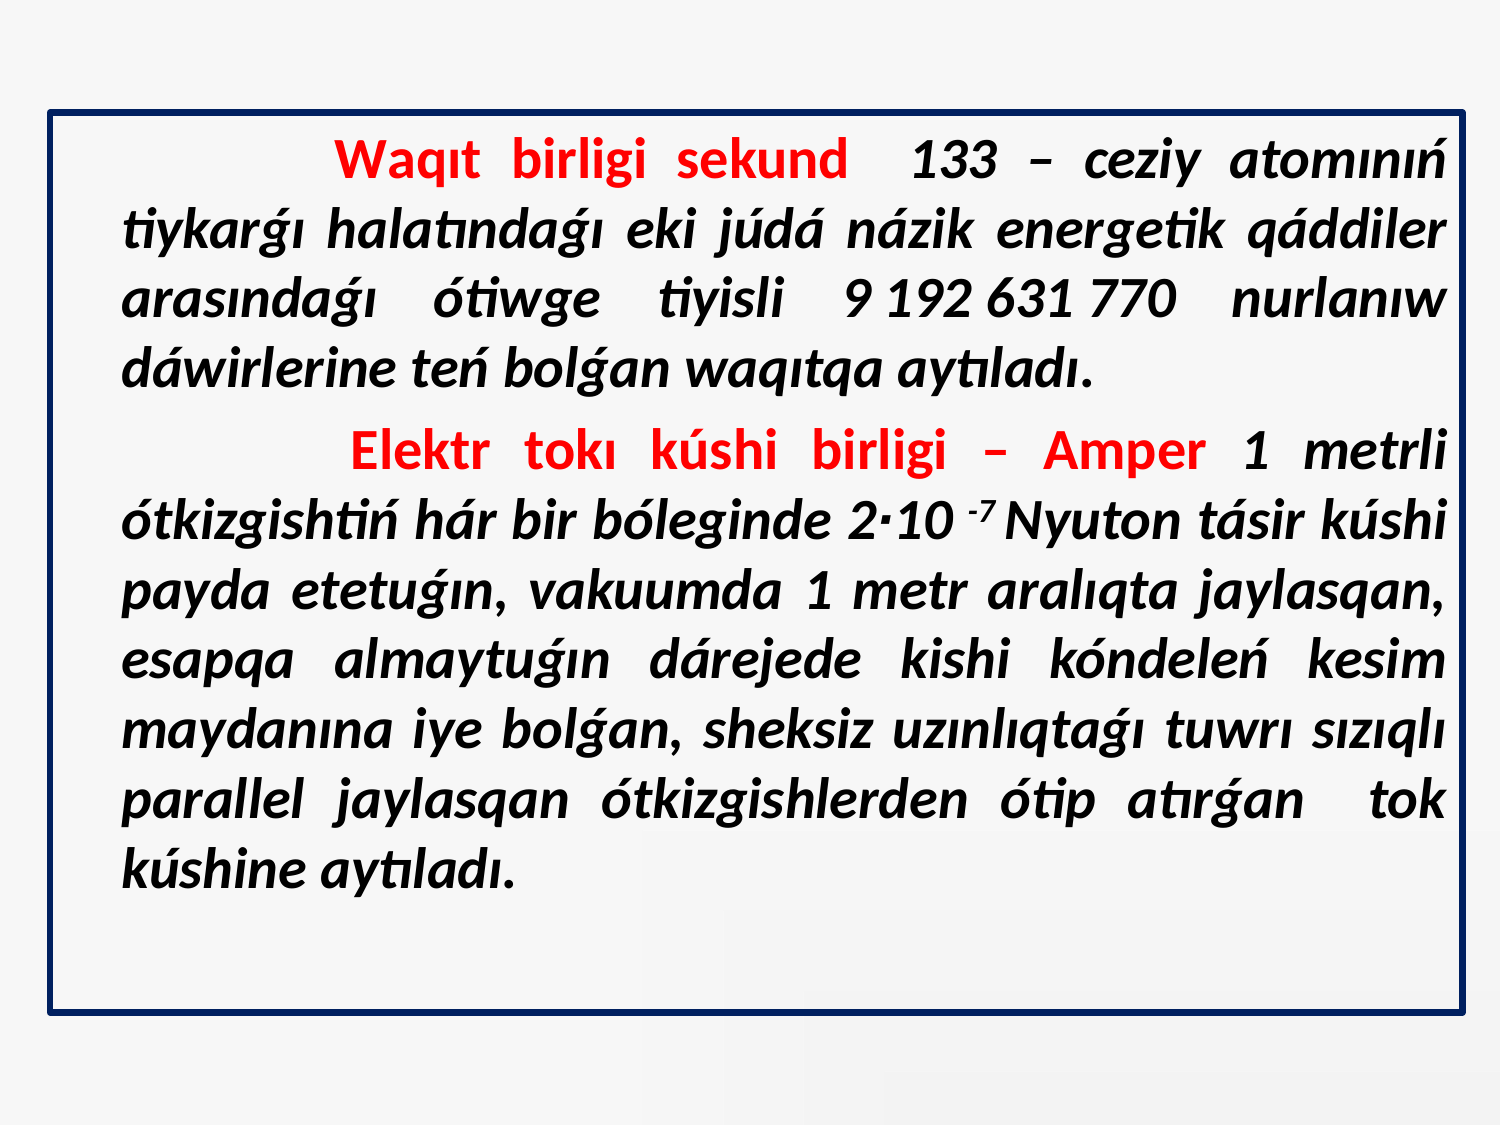

Waqıt birligi sekund  133 – ceziy atomınıń tiykarǵı halatındaǵı eki júdá názik energetik qáddiler arasındaǵı ótiwge tiyisli 9 192 631 770 nurlanıw dáwirlerine teń bolǵan waqıtqa aytıladı.
    		Elektr tokı kúshi birligi – Amper 1 metrli ótkizgishtiń hár bir bóleginde 2∙10 -7 Nyuton tásir kúshi payda etetuǵın, vakuumda 1 metr aralıqta jaylasqan, esapqa almaytuǵın dárejede kishi kóndeleń kesim maydanına iye bolǵan, sheksiz uzınlıqtaǵı tuwrı sızıqlı parallel jaylasqan ótkizgishlerden ótip atırǵan  tok kúshine aytıladı.